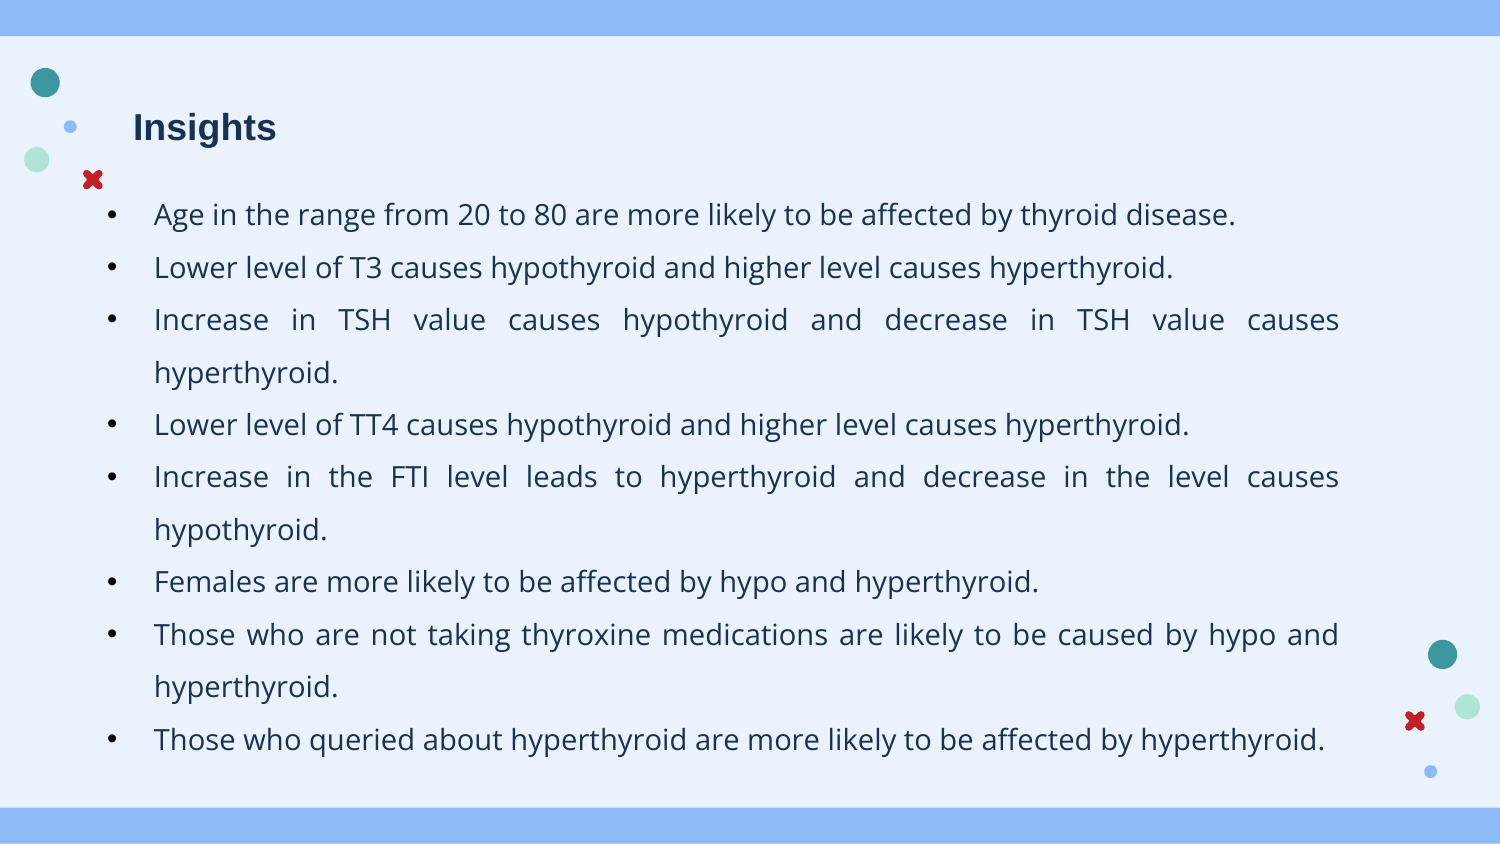

# Insights
Age in the range from 20 to 80 are more likely to be affected by thyroid disease.
Lower level of T3 causes hypothyroid and higher level causes hyperthyroid.
Increase in TSH value causes hypothyroid and decrease in TSH value causes hyperthyroid.
Lower level of TT4 causes hypothyroid and higher level causes hyperthyroid.
Increase in the FTI level leads to hyperthyroid and decrease in the level causes hypothyroid.
Females are more likely to be affected by hypo and hyperthyroid.
Those who are not taking thyroxine medications are likely to be caused by hypo and hyperthyroid.
Those who queried about hyperthyroid are more likely to be affected by hyperthyroid.